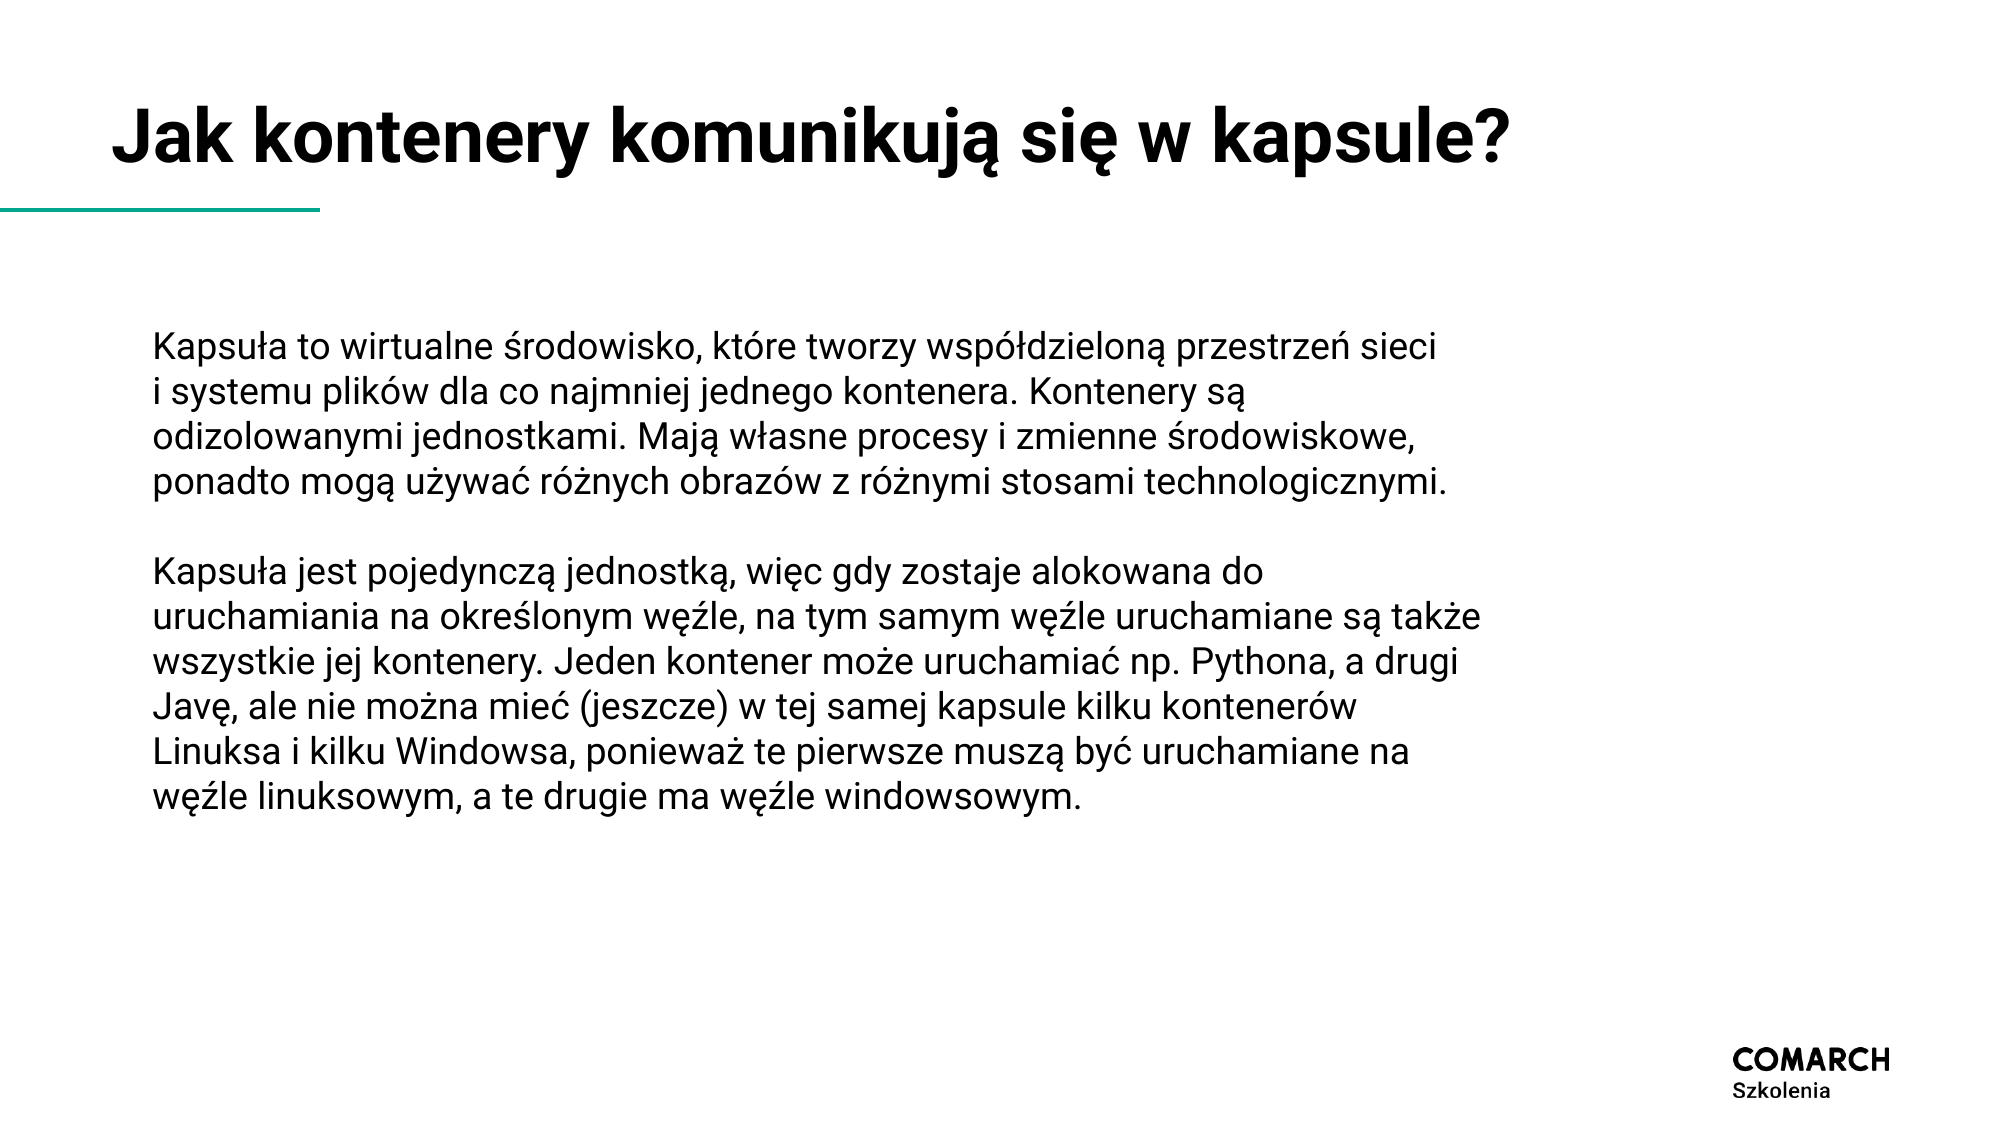

# Jak kontenery komunikują się w kapsule?
Kapsuła to wirtualne środowisko, które tworzy współdzieloną przestrzeń sieci
i systemu plików dla co najmniej jednego kontenera. Kontenery są odizolowanymi jednostkami. Mają własne procesy i zmienne środowiskowe, ponadto mogą używać różnych obrazów z różnymi stosami technologicznymi.

Kapsuła jest pojedynczą jednostką, więc gdy zostaje alokowana do uruchamiania na określonym węźle, na tym samym węźle uruchamiane są także wszystkie jej kontenery. Jeden kontener może uruchamiać np. Pythona, a drugi Javę, ale nie można mieć (jeszcze) w tej samej kapsule kilku kontenerów Linuksa i kilku Windowsa, ponieważ te pierwsze muszą być uruchamiane na węźle linuksowym, a te drugie ma węźle windowsowym.